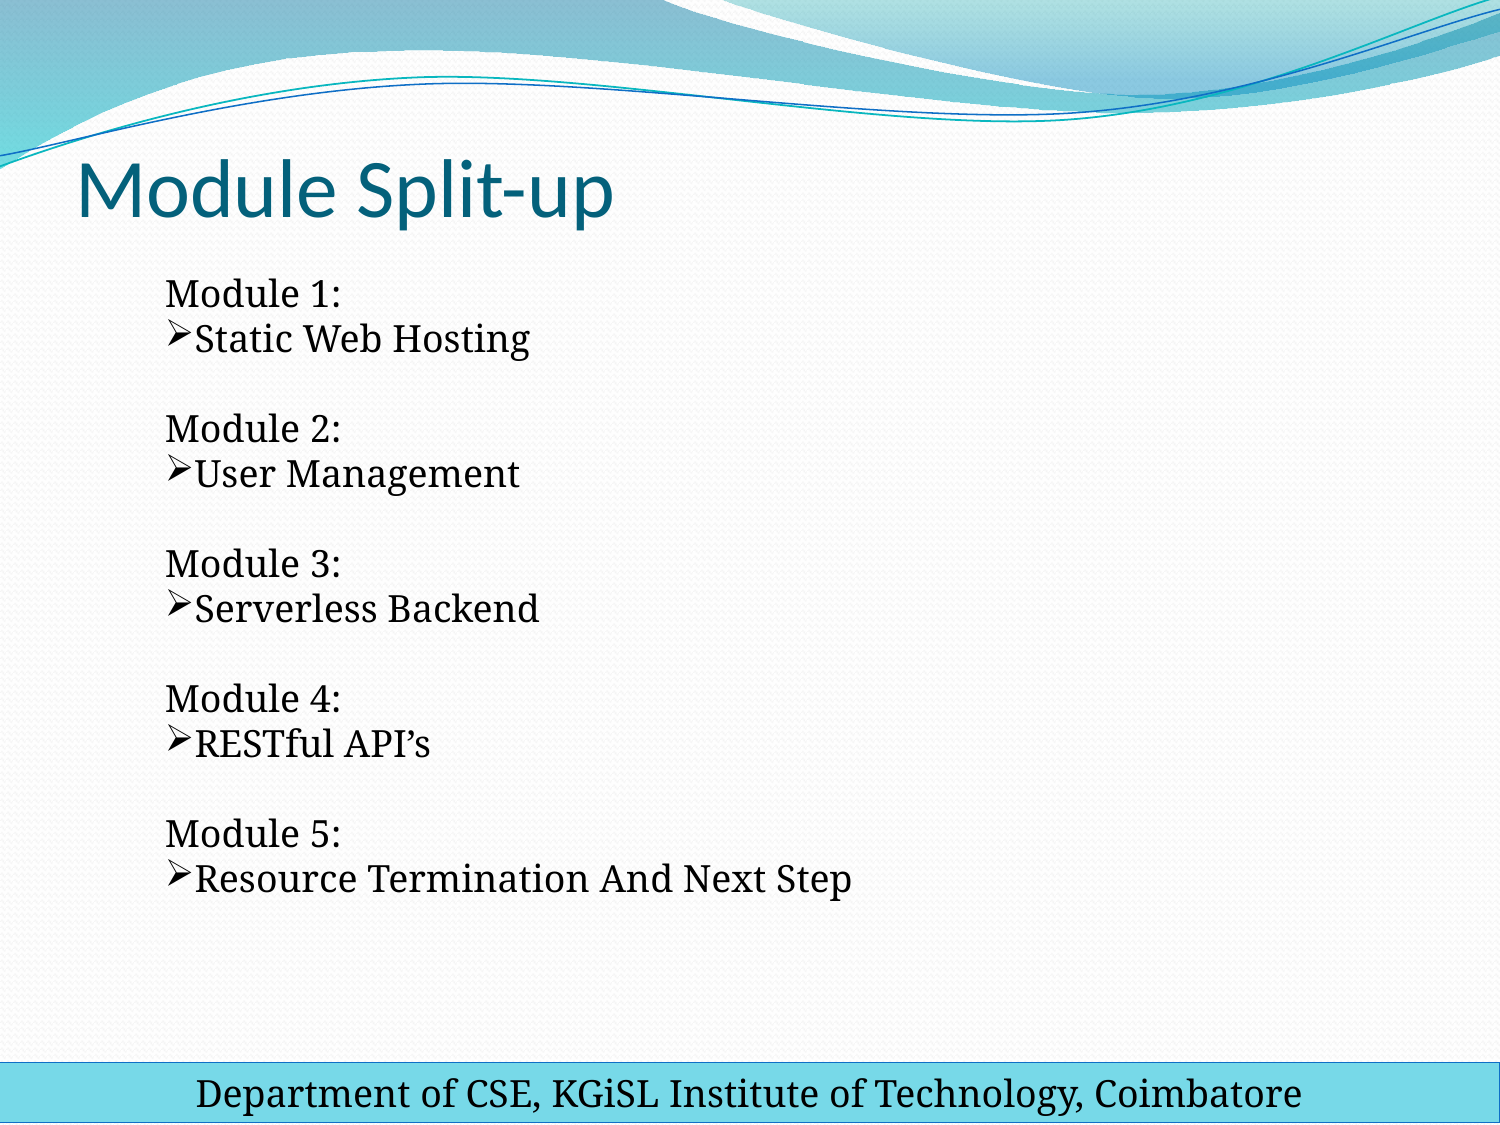

# Module Split-up
Module 1:
Static Web Hosting

Module 2:
User Management

Module 3:
Serverless Backend

Module 4:
RESTful API’s

Module 5:
Resource Termination And Next Step

Department of CSE, KGiSL Institute of Technology, Coimbatore